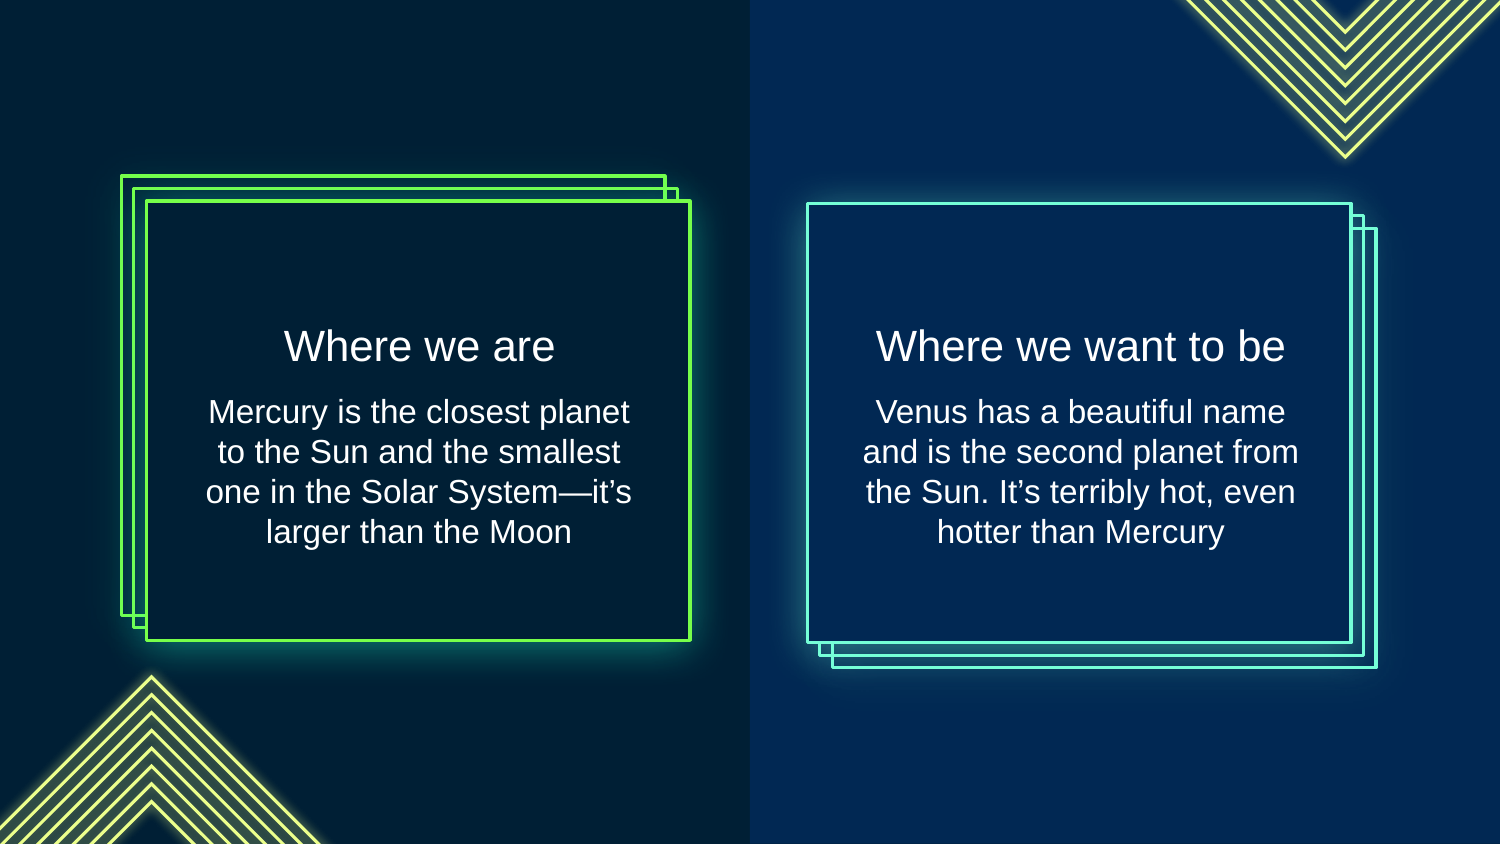

Where we are
# Where we want to be
Mercury is the closest planet to the Sun and the smallest one in the Solar System—it’s larger than the Moon
Venus has a beautiful name and is the second planet from the Sun. It’s terribly hot, even hotter than Mercury